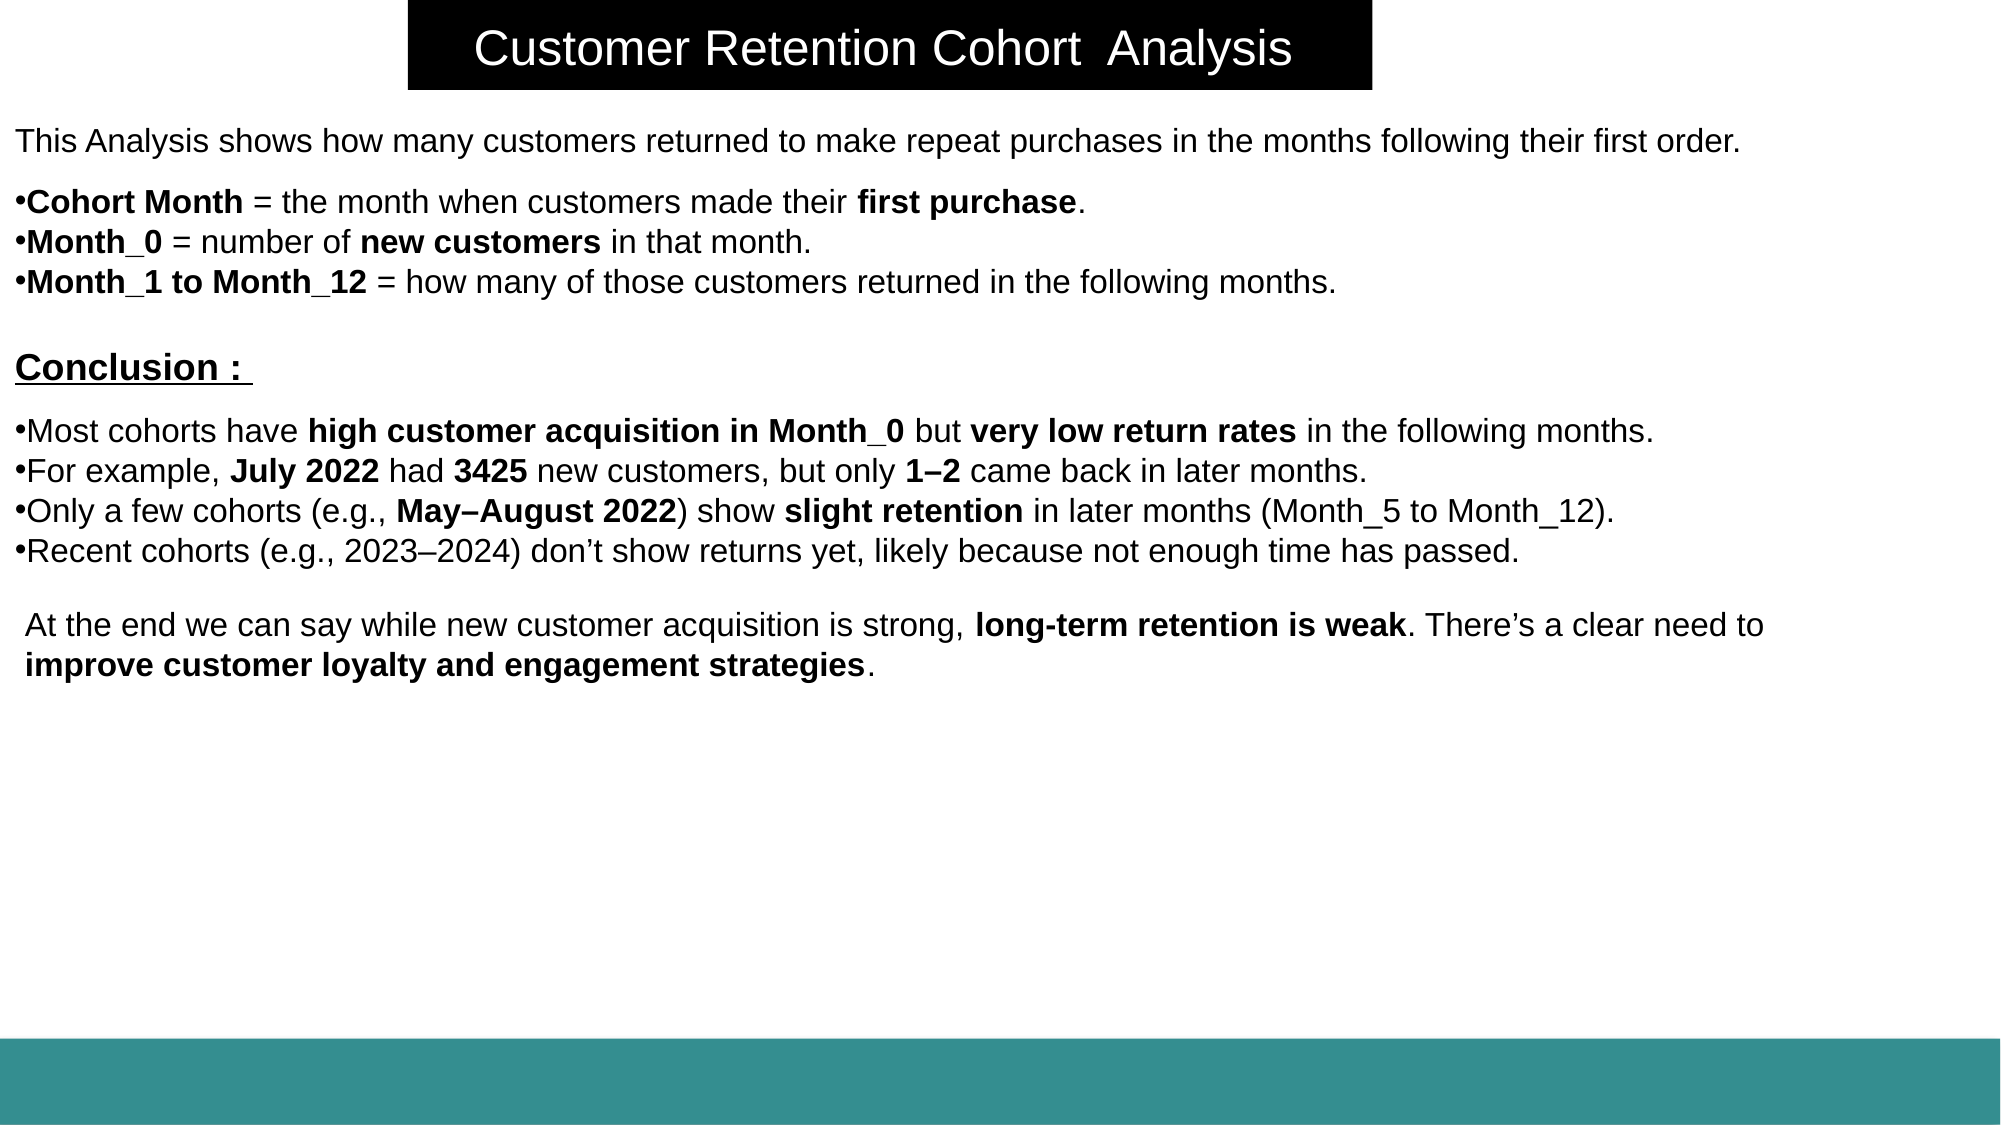

Customer Retention Cohort  Analysis
This Analysis shows how many customers returned to make repeat purchases in the months following their first order.
Cohort Month = the month when customers made their first purchase.
Month_0 = number of new customers in that month.
Month_1 to Month_12 = how many of those customers returned in the following months.
Conclusion :
Most cohorts have high customer acquisition in Month_0 but very low return rates in the following months.
For example, July 2022 had 3425 new customers, but only 1–2 came back in later months.
Only a few cohorts (e.g., May–August 2022) show slight retention in later months (Month_5 to Month_12).
Recent cohorts (e.g., 2023–2024) don’t show returns yet, likely because not enough time has passed.
At the end we can say while new customer acquisition is strong, long-term retention is weak. There’s a clear need to
improve customer loyalty and engagement strategies.